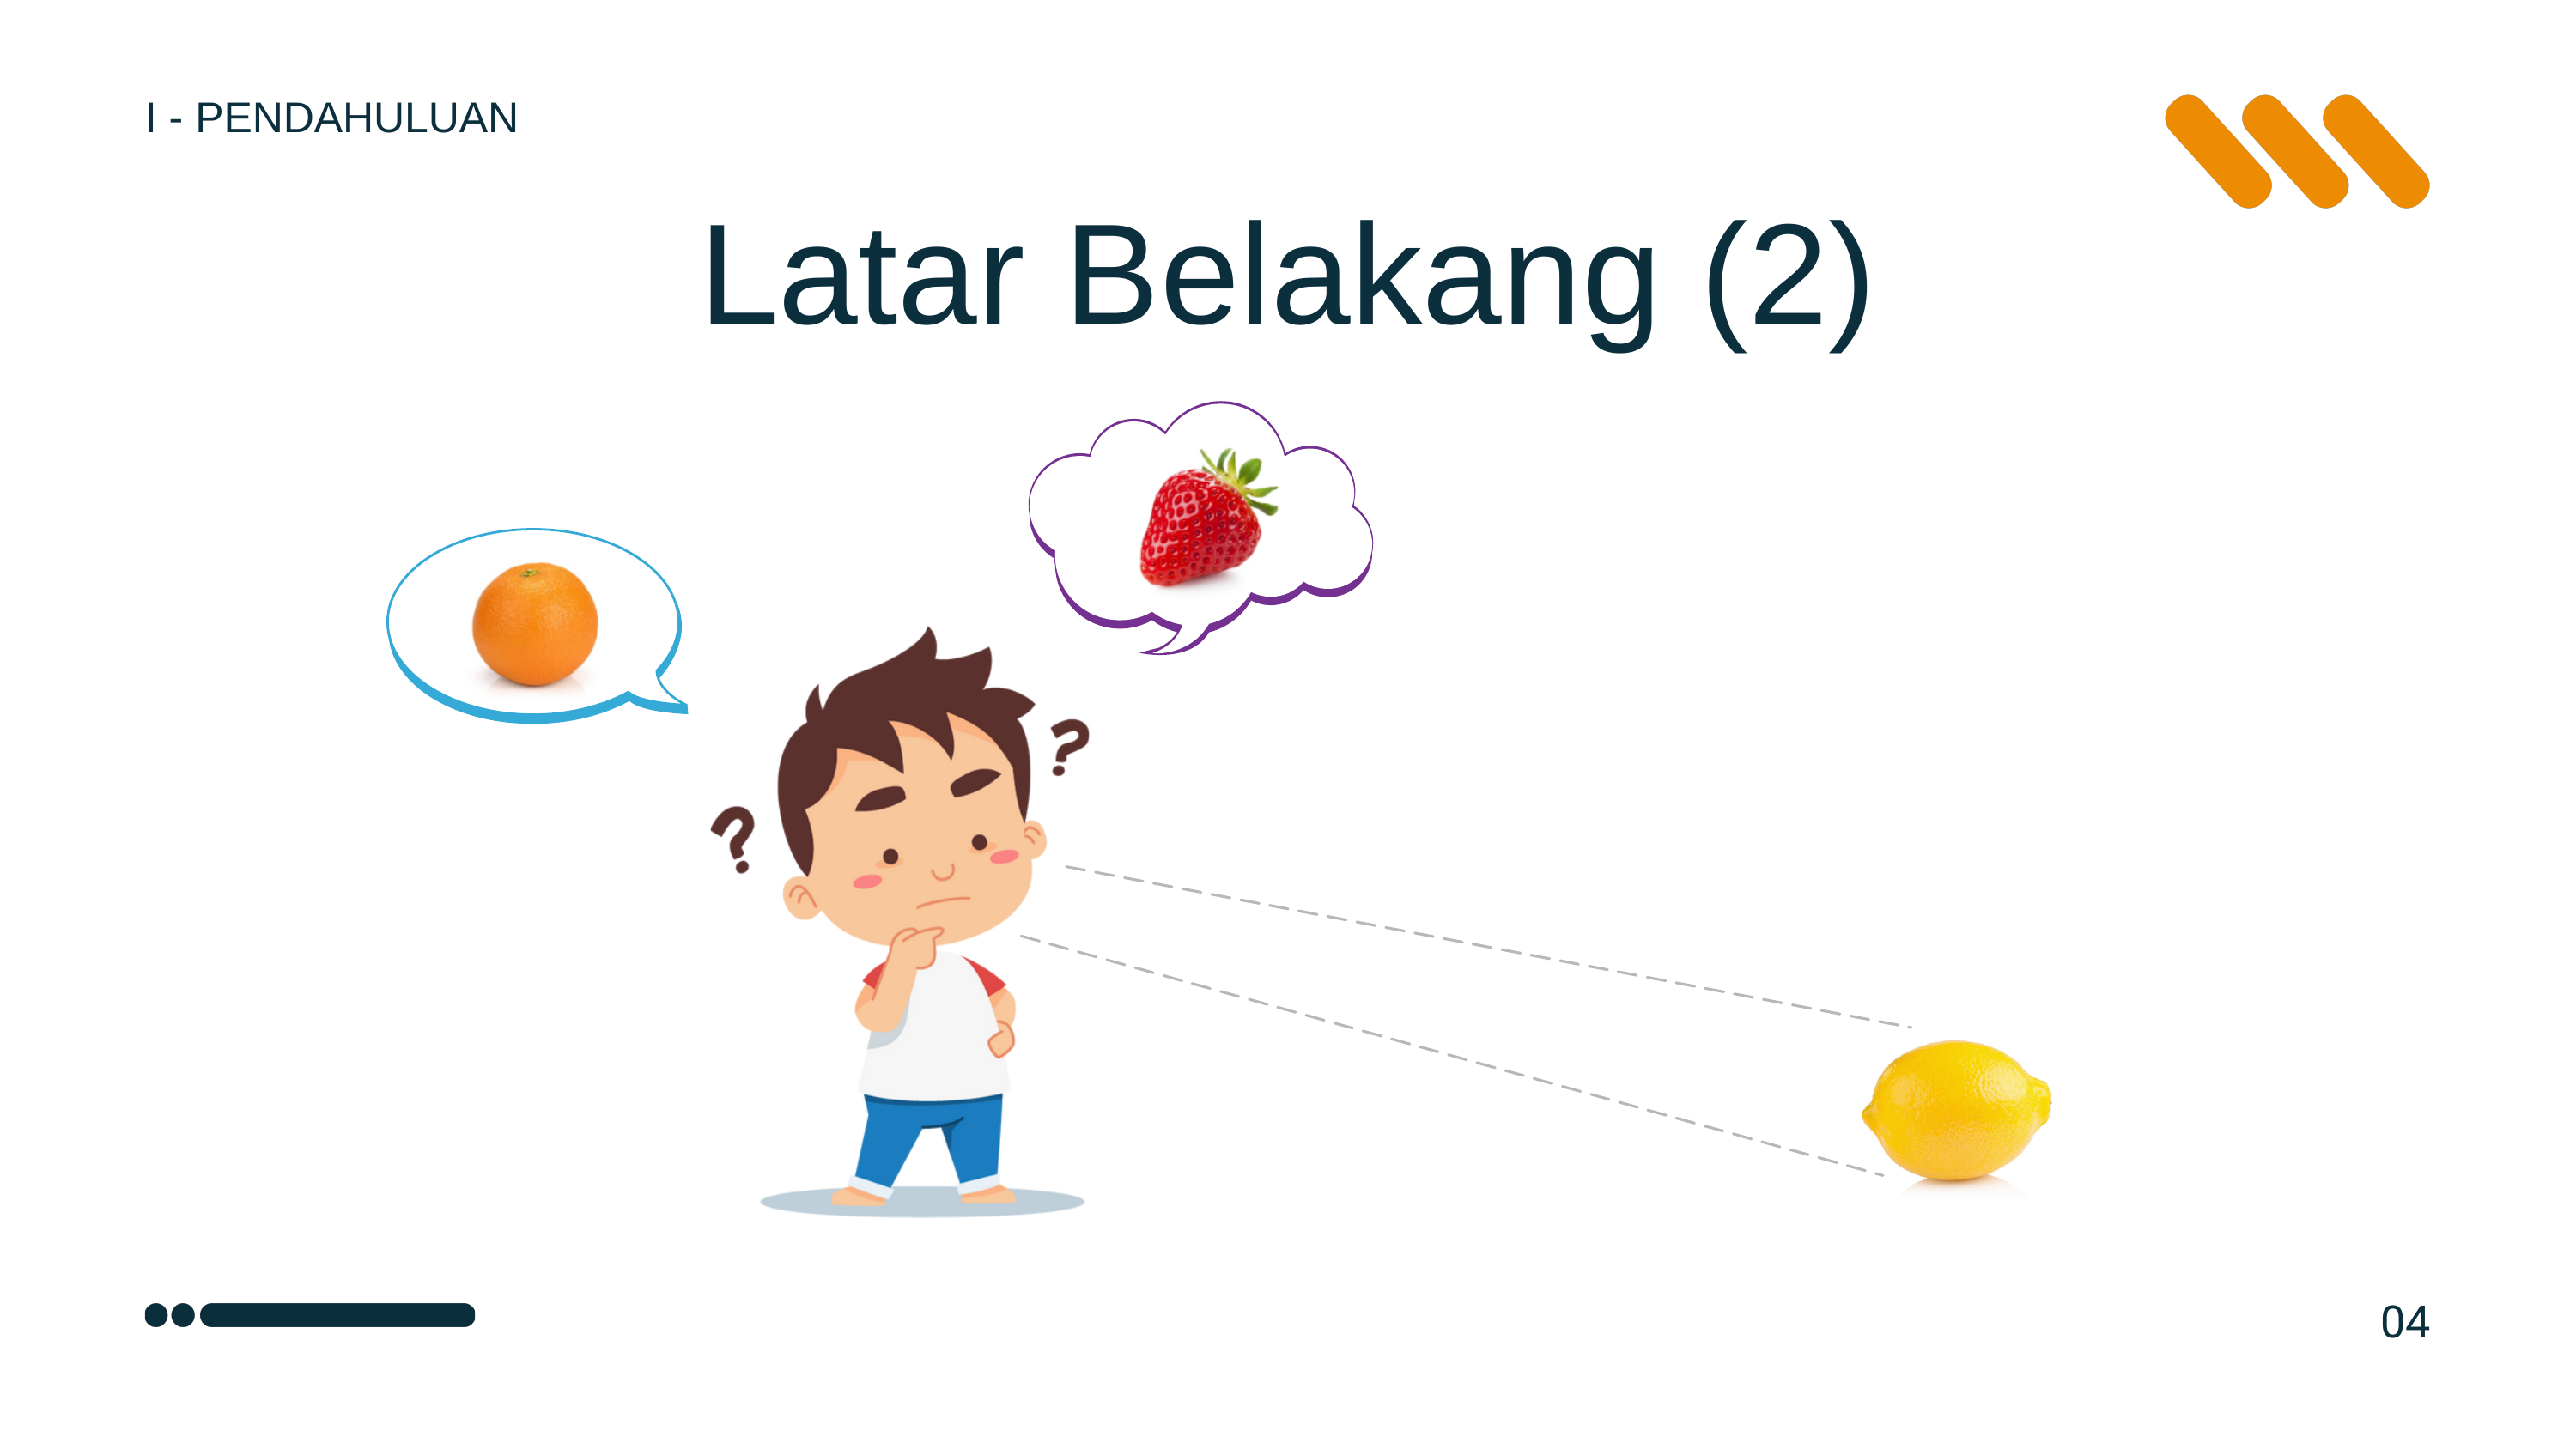

I - PENDAHULUAN
Latar Belakang (2)

04